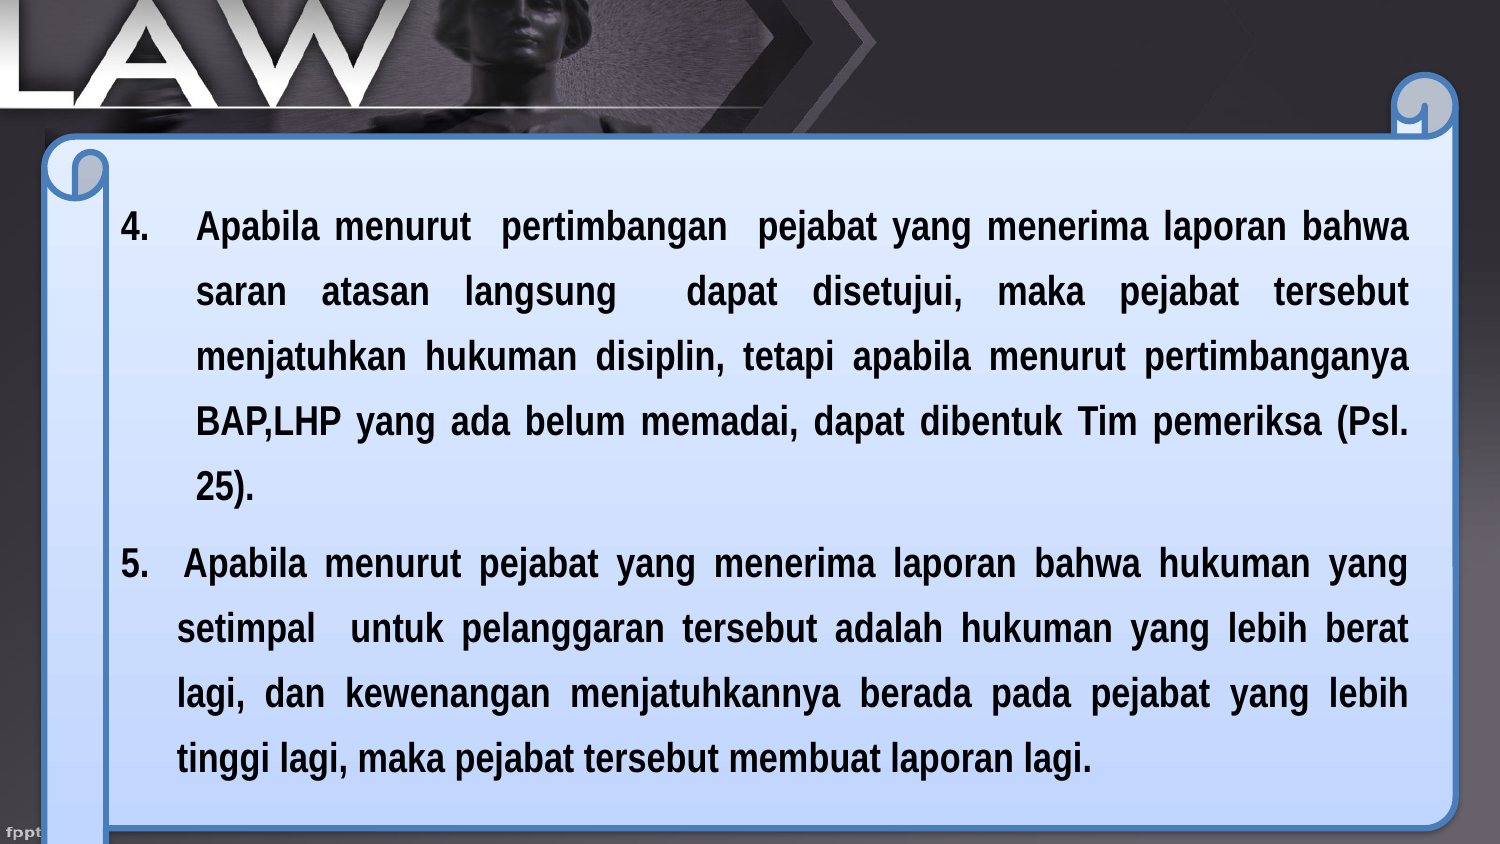

Apabila menurut  pertimbangan  pejabat yang menerima laporan bahwa saran atasan langsung  dapat disetujui, maka pejabat tersebut menjatuhkan hukuman disiplin, tetapi apabila menurut pertimbanganya BAP,LHP yang ada belum memadai, dapat dibentuk Tim pemeriksa (Psl. 25).
5.  Apabila menurut pejabat yang menerima laporan bahwa hukuman yang setimpal  untuk pelanggaran tersebut adalah hukuman yang lebih berat lagi, dan kewenangan menjatuhkannya berada pada pejabat yang lebih tinggi lagi, maka pejabat tersebut membuat laporan lagi.